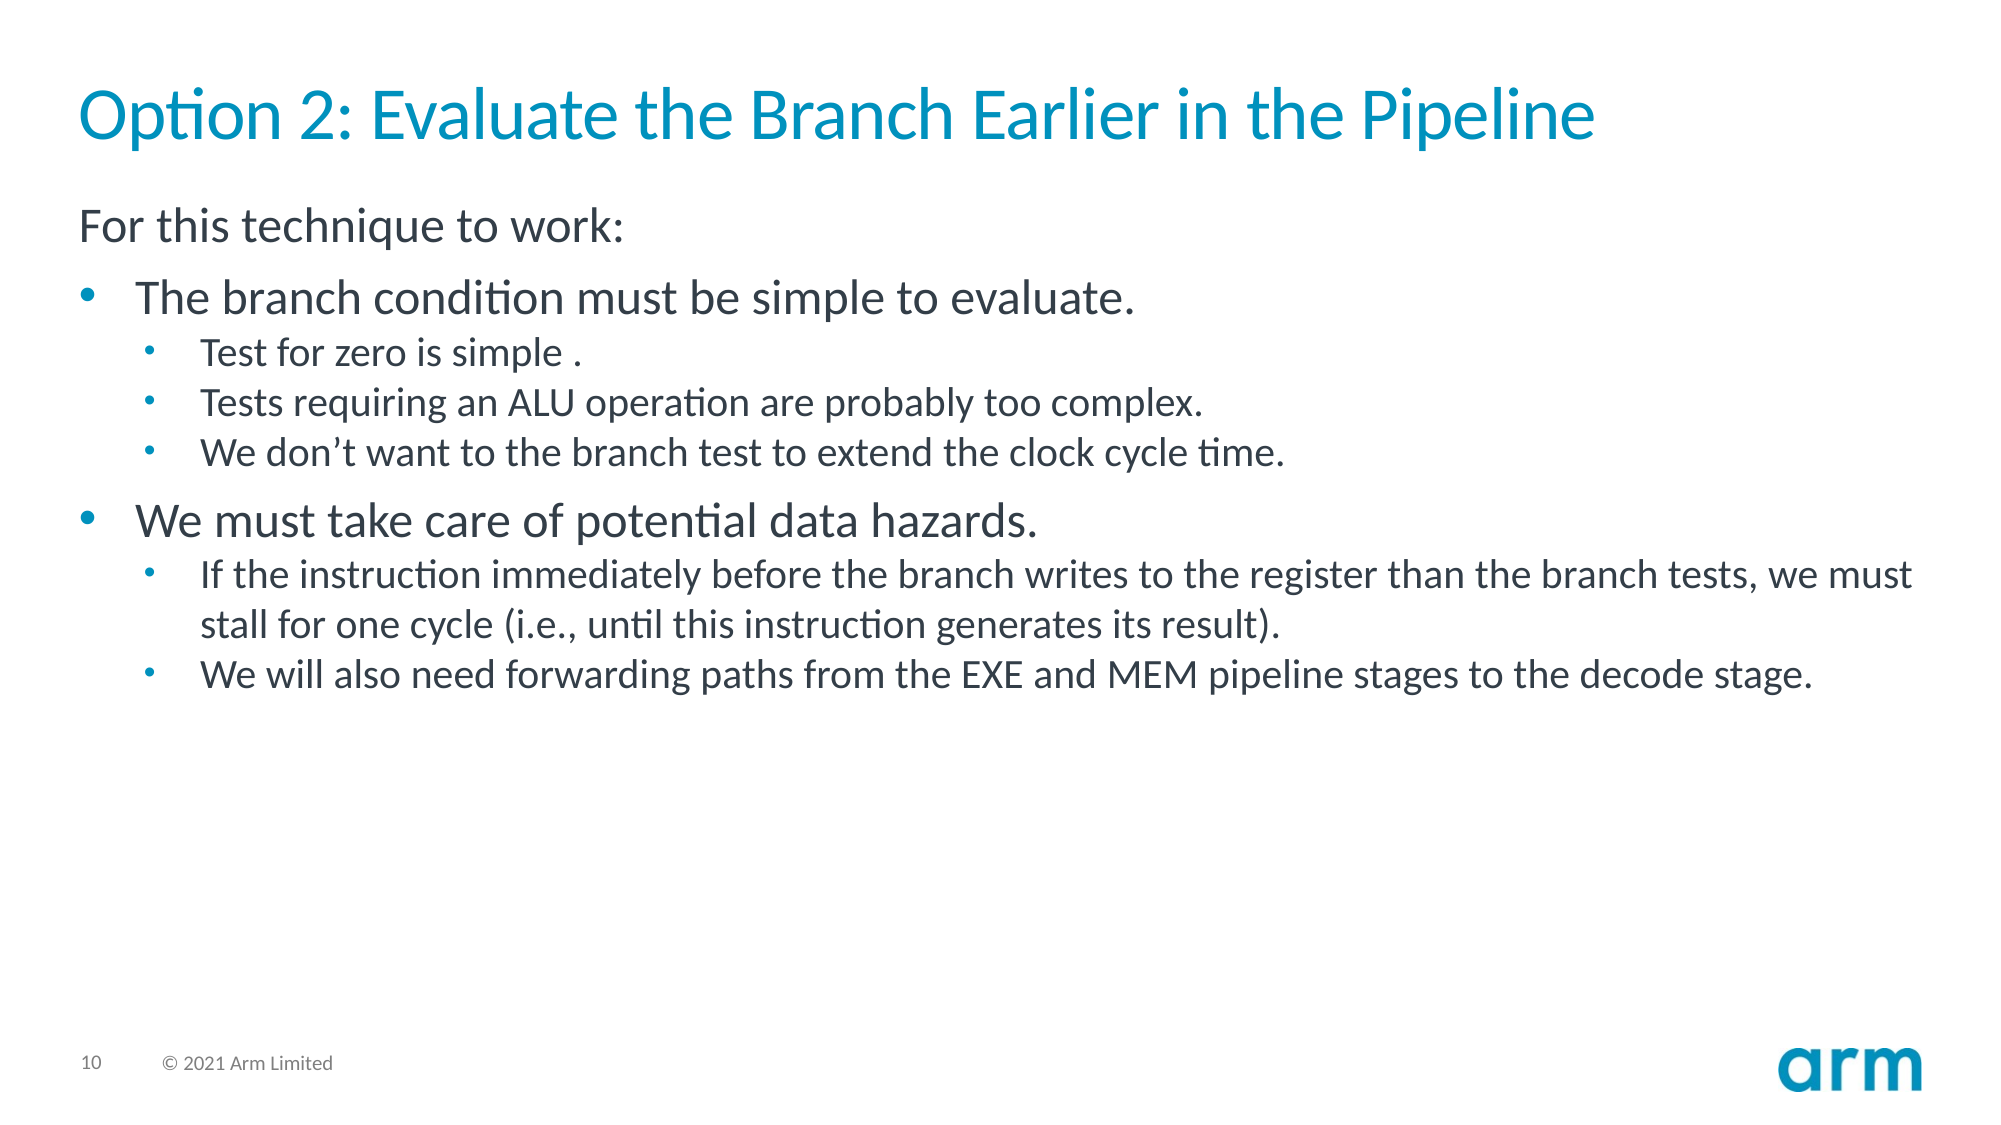

# Option 2: Evaluate the Branch Earlier in the Pipeline
For this technique to work:
The branch condition must be simple to evaluate.
Test for zero is simple .
Tests requiring an ALU operation are probably too complex.
We don’t want to the branch test to extend the clock cycle time.
We must take care of potential data hazards.
If the instruction immediately before the branch writes to the register than the branch tests, we must stall for one cycle (i.e., until this instruction generates its result).
We will also need forwarding paths from the EXE and MEM pipeline stages to the decode stage.